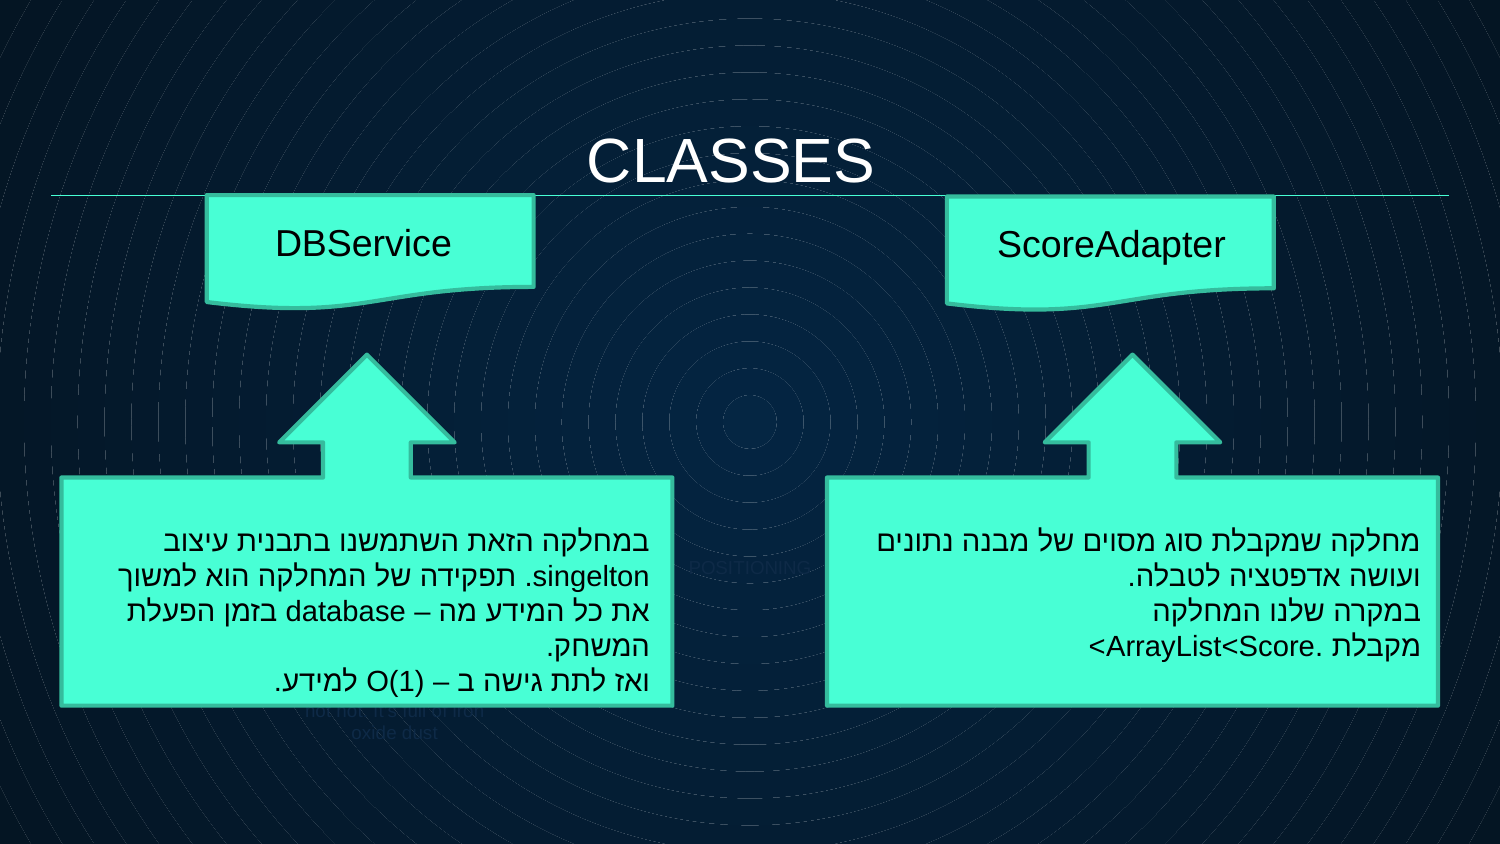

CLASSES

DBService
ScoreAdapter

EXPANSION
במחלקה הזאת השתמשנו בתבנית עיצוב singelton. תפקידה של המחלקה הוא למשוך את כל המידע מה – database בזמן הפעלת המשחק.
ואז לתת גישה ב – O(1) למידע.
מחלקה שמקבלת סוג מסוים של מבנה נתונים ועושה אדפטציה לטבלה.
במקרה שלנו המחלקה מקבלת .ArrayList<Score>
Neptune isthe fourth-largest planet in our Solar System

# POSITIONING
USABILITY
Despite being red, Mars is a cold place, not hot. It’s full of iron oxide dust